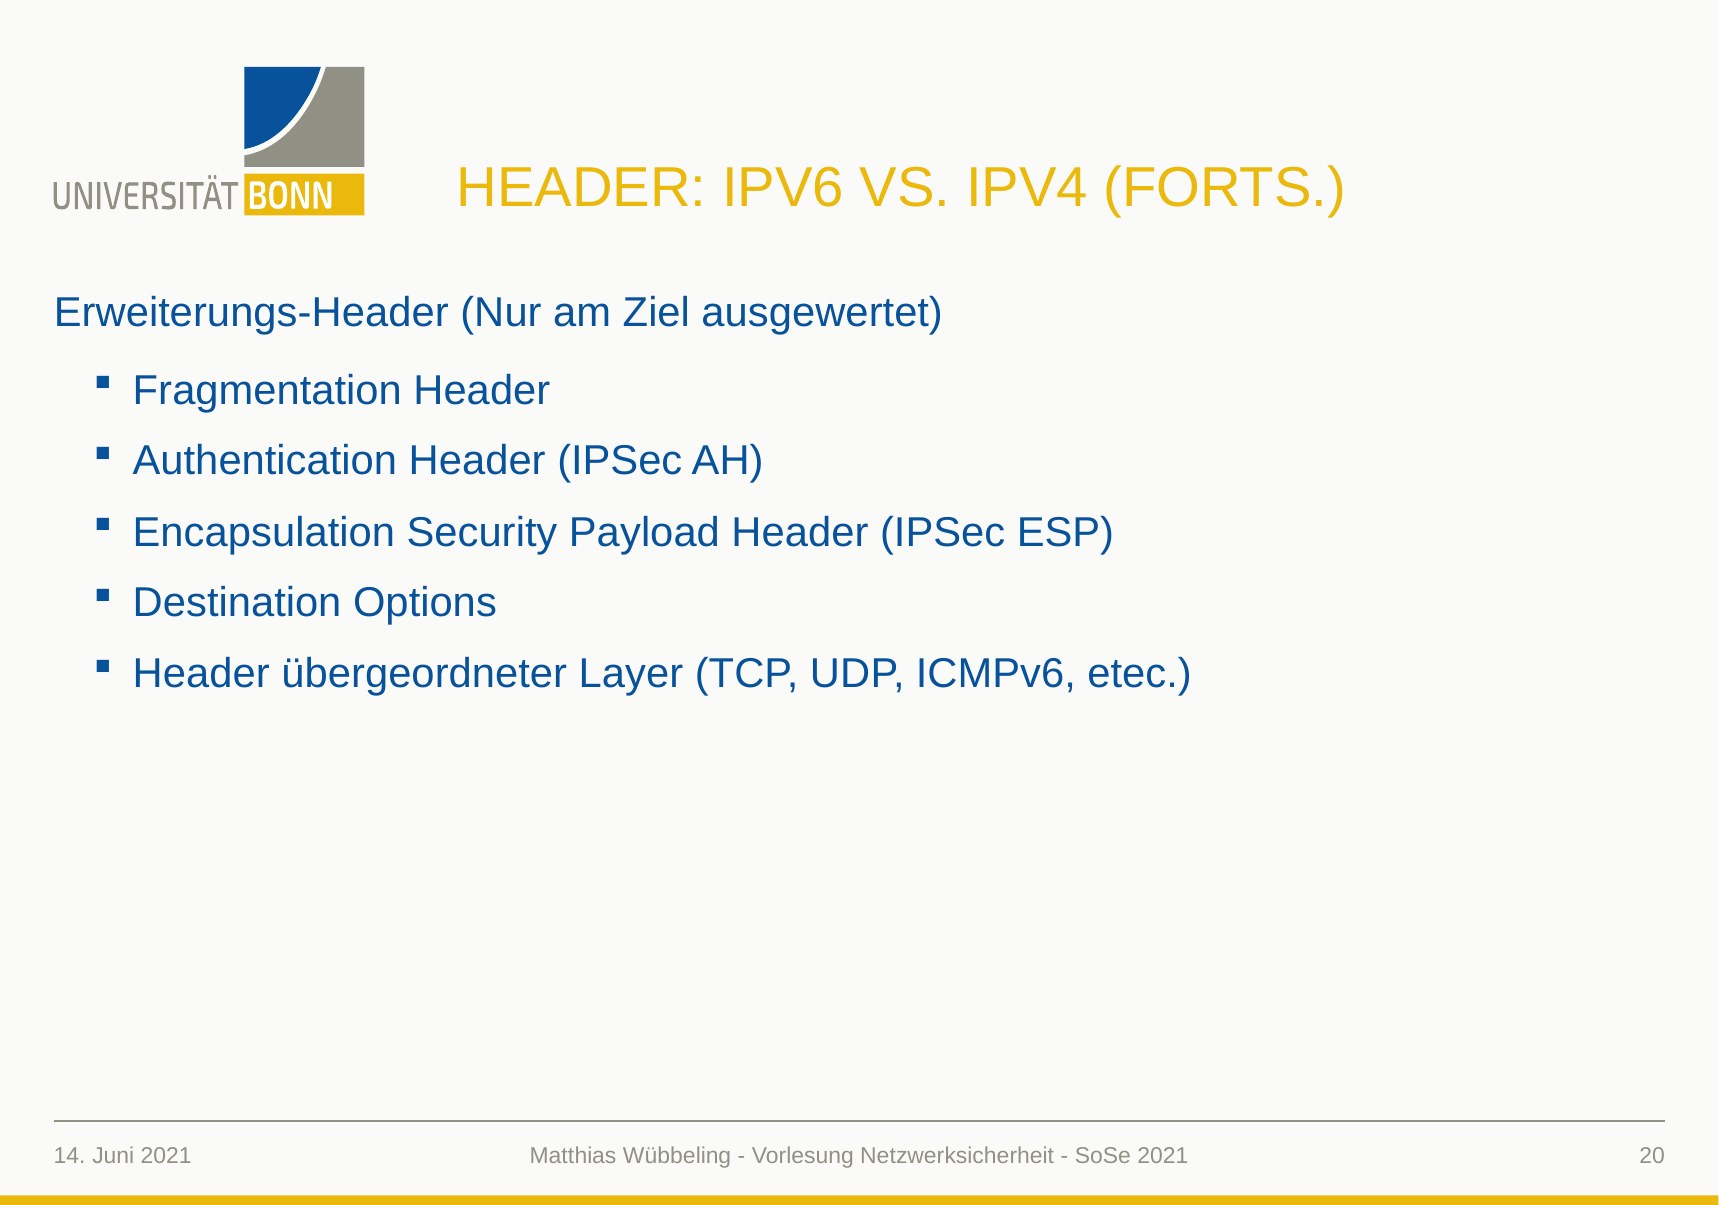

# Header: IPv6 vs. IPv4 (forts.)
Erweiterungs-Header (Nur am Ziel ausgewertet)
Fragmentation Header
Authentication Header (IPSec AH)
Encapsulation Security Payload Header (IPSec ESP)
Destination Options
Header übergeordneter Layer (TCP, UDP, ICMPv6, etec.)

14. Juni 2021
20
Matthias Wübbeling - Vorlesung Netzwerksicherheit - SoSe 2021